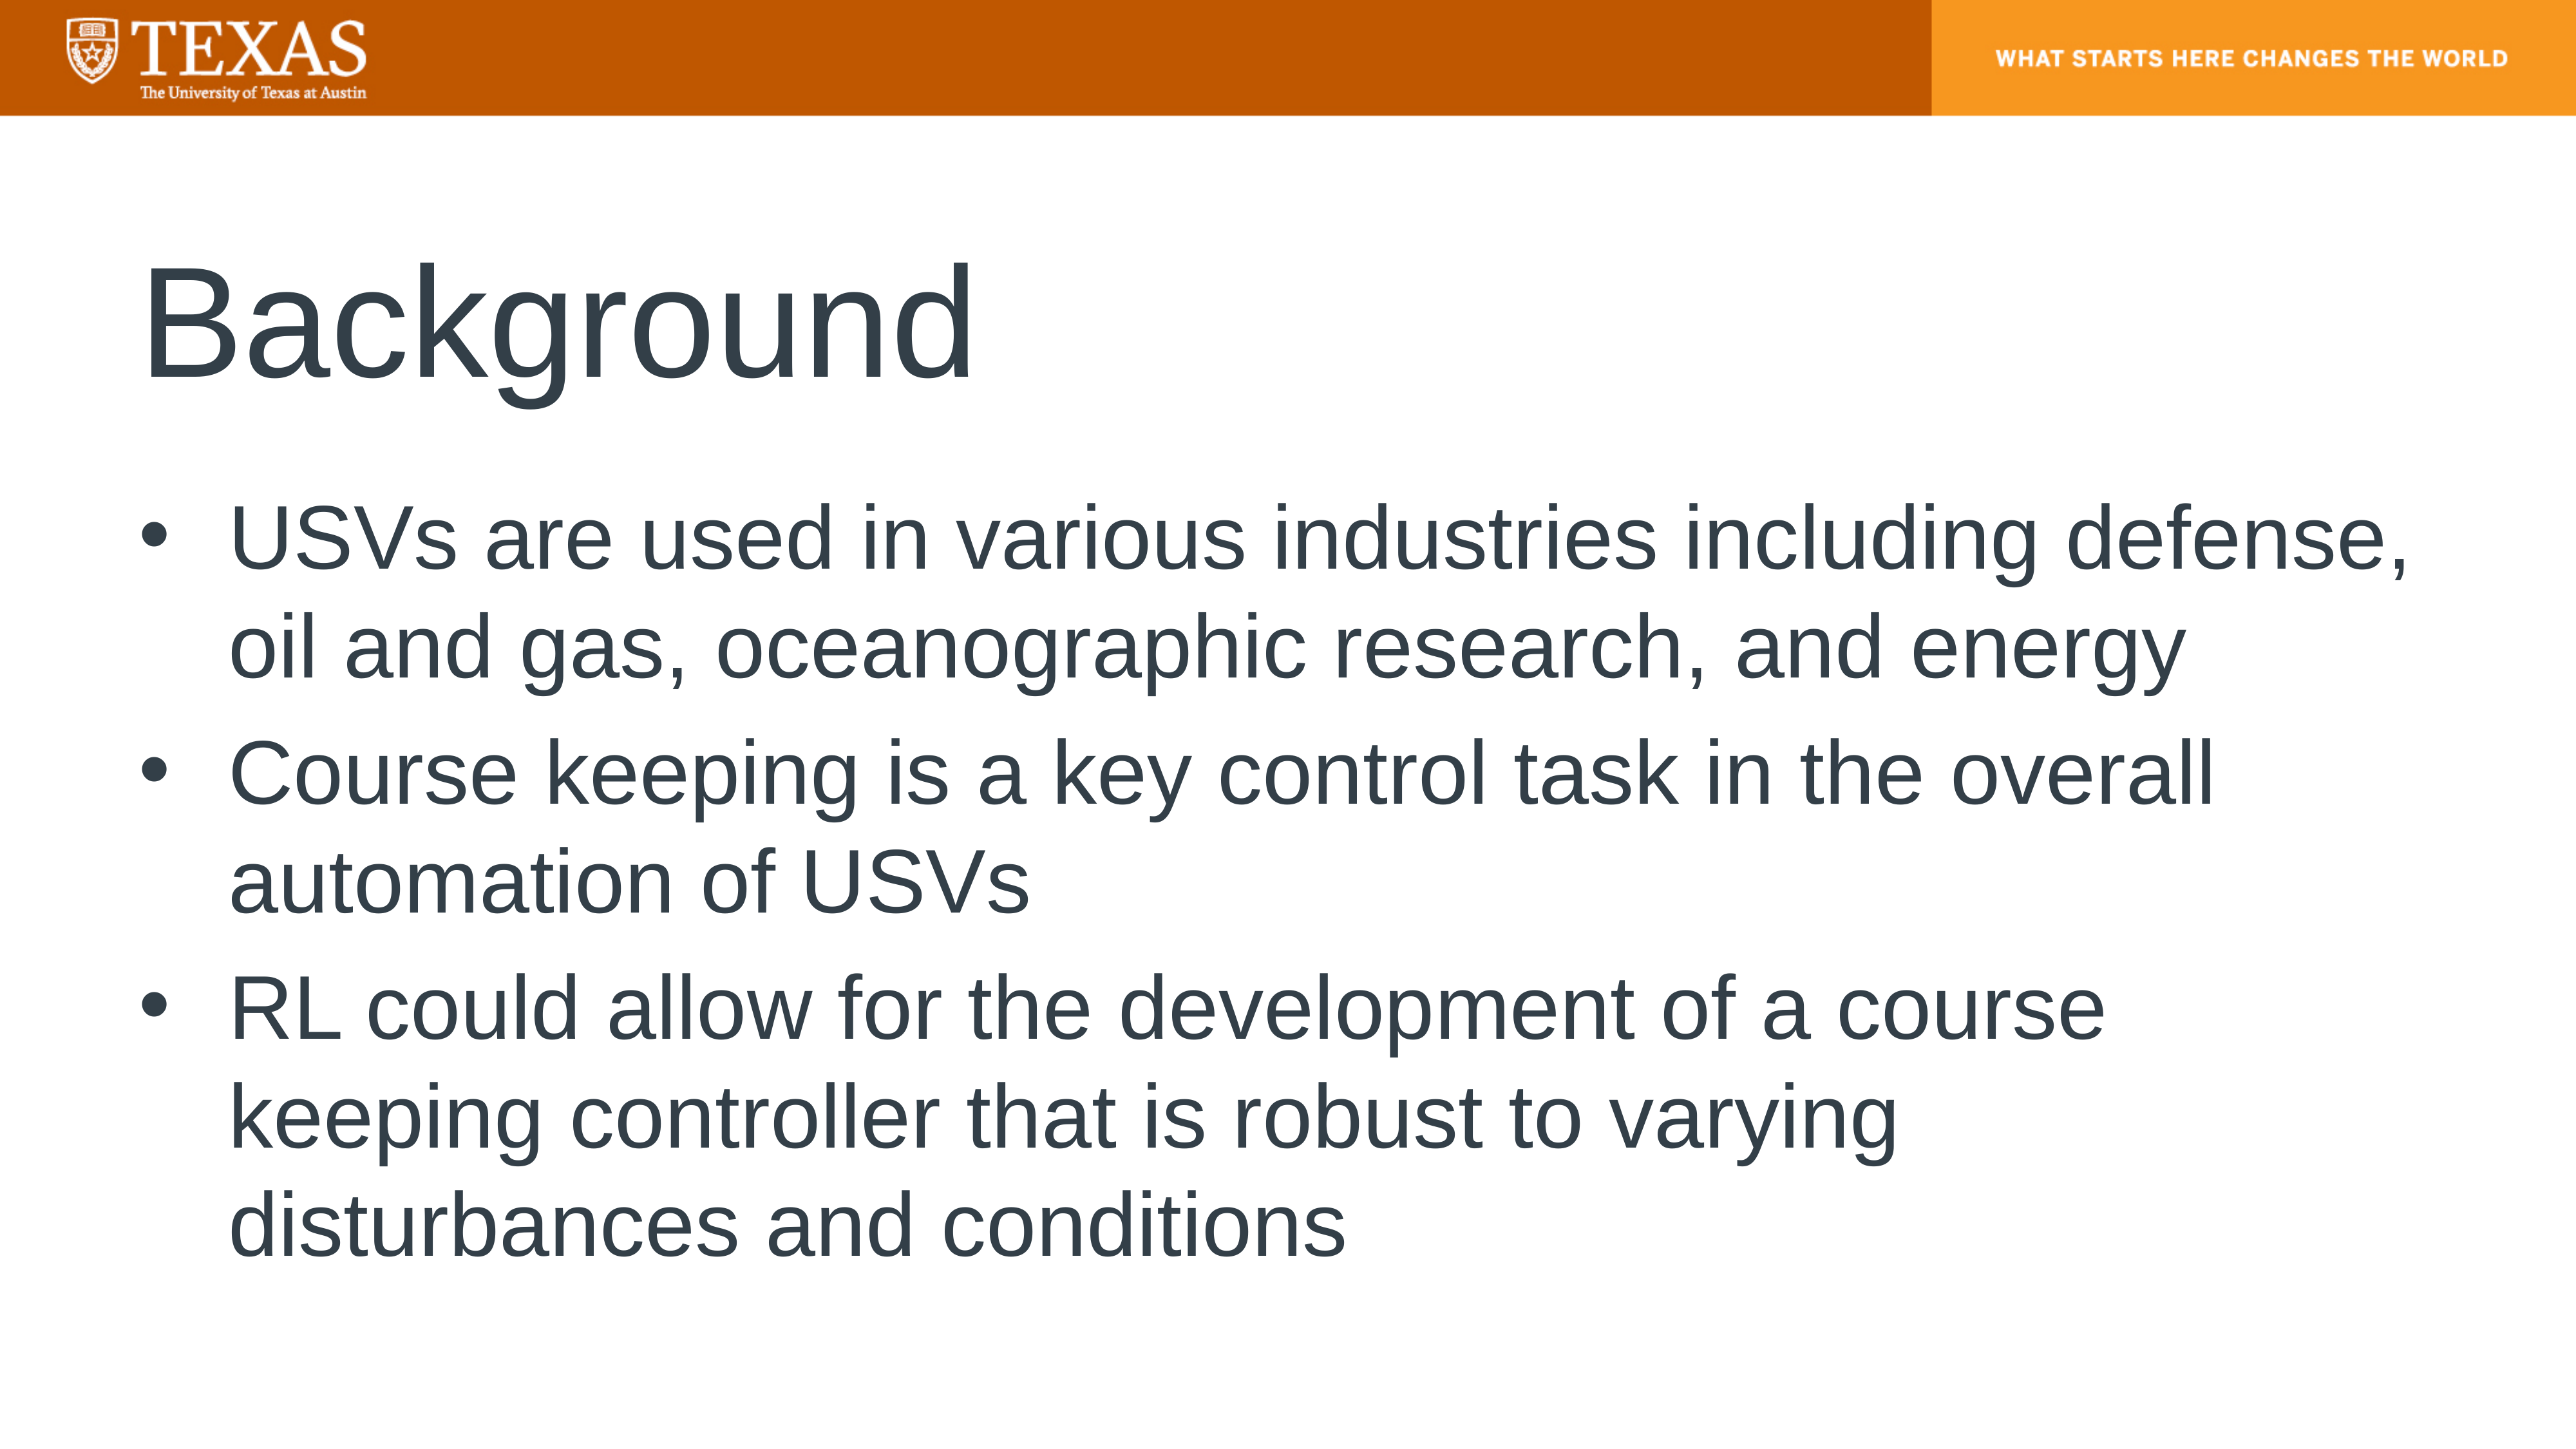

# Background
USVs are used in various industries including defense, oil and gas, oceanographic research, and energy
Course keeping is a key control task in the overall automation of USVs
RL could allow for the development of a course keeping controller that is robust to varying disturbances and conditions